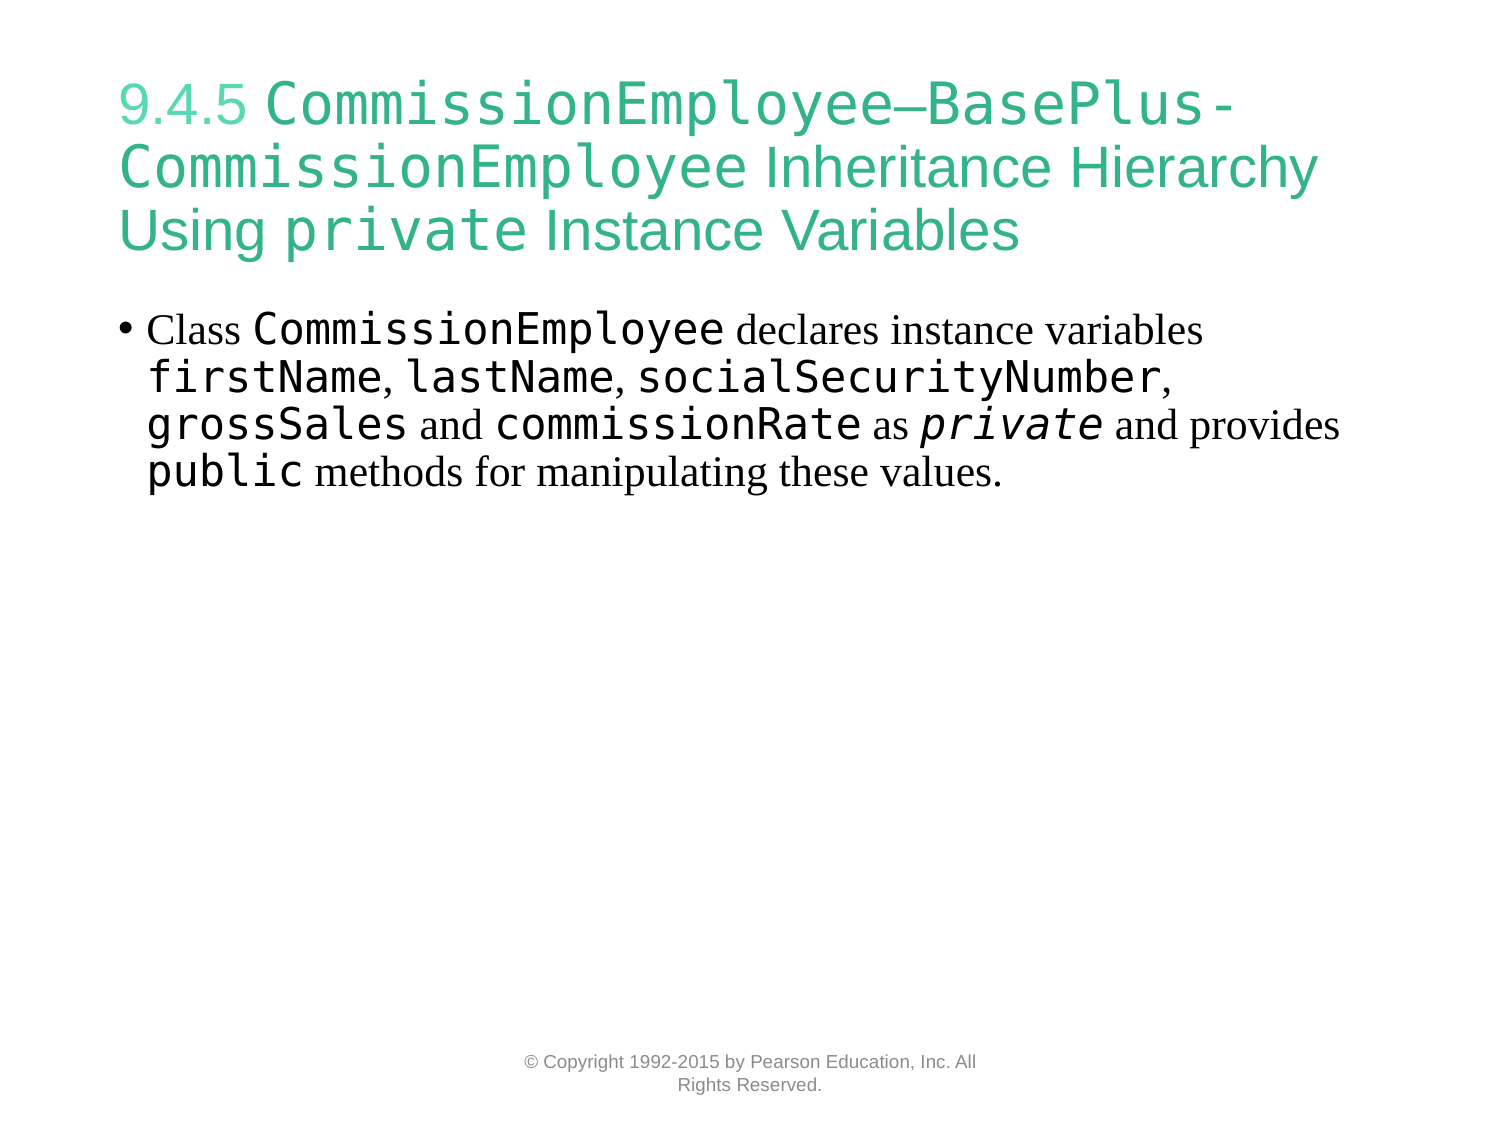

# 9.4.5 CommissionEmployee–BasePlus-CommissionEmployee Inheritance Hierarchy Using private Instance Variables
Class CommissionEmployee declares instance variables firstName, lastName, socialSecurityNumber, grossSales and commissionRate as private and provides public methods for manipulating these values.
© Copyright 1992-2015 by Pearson Education, Inc. All Rights Reserved.